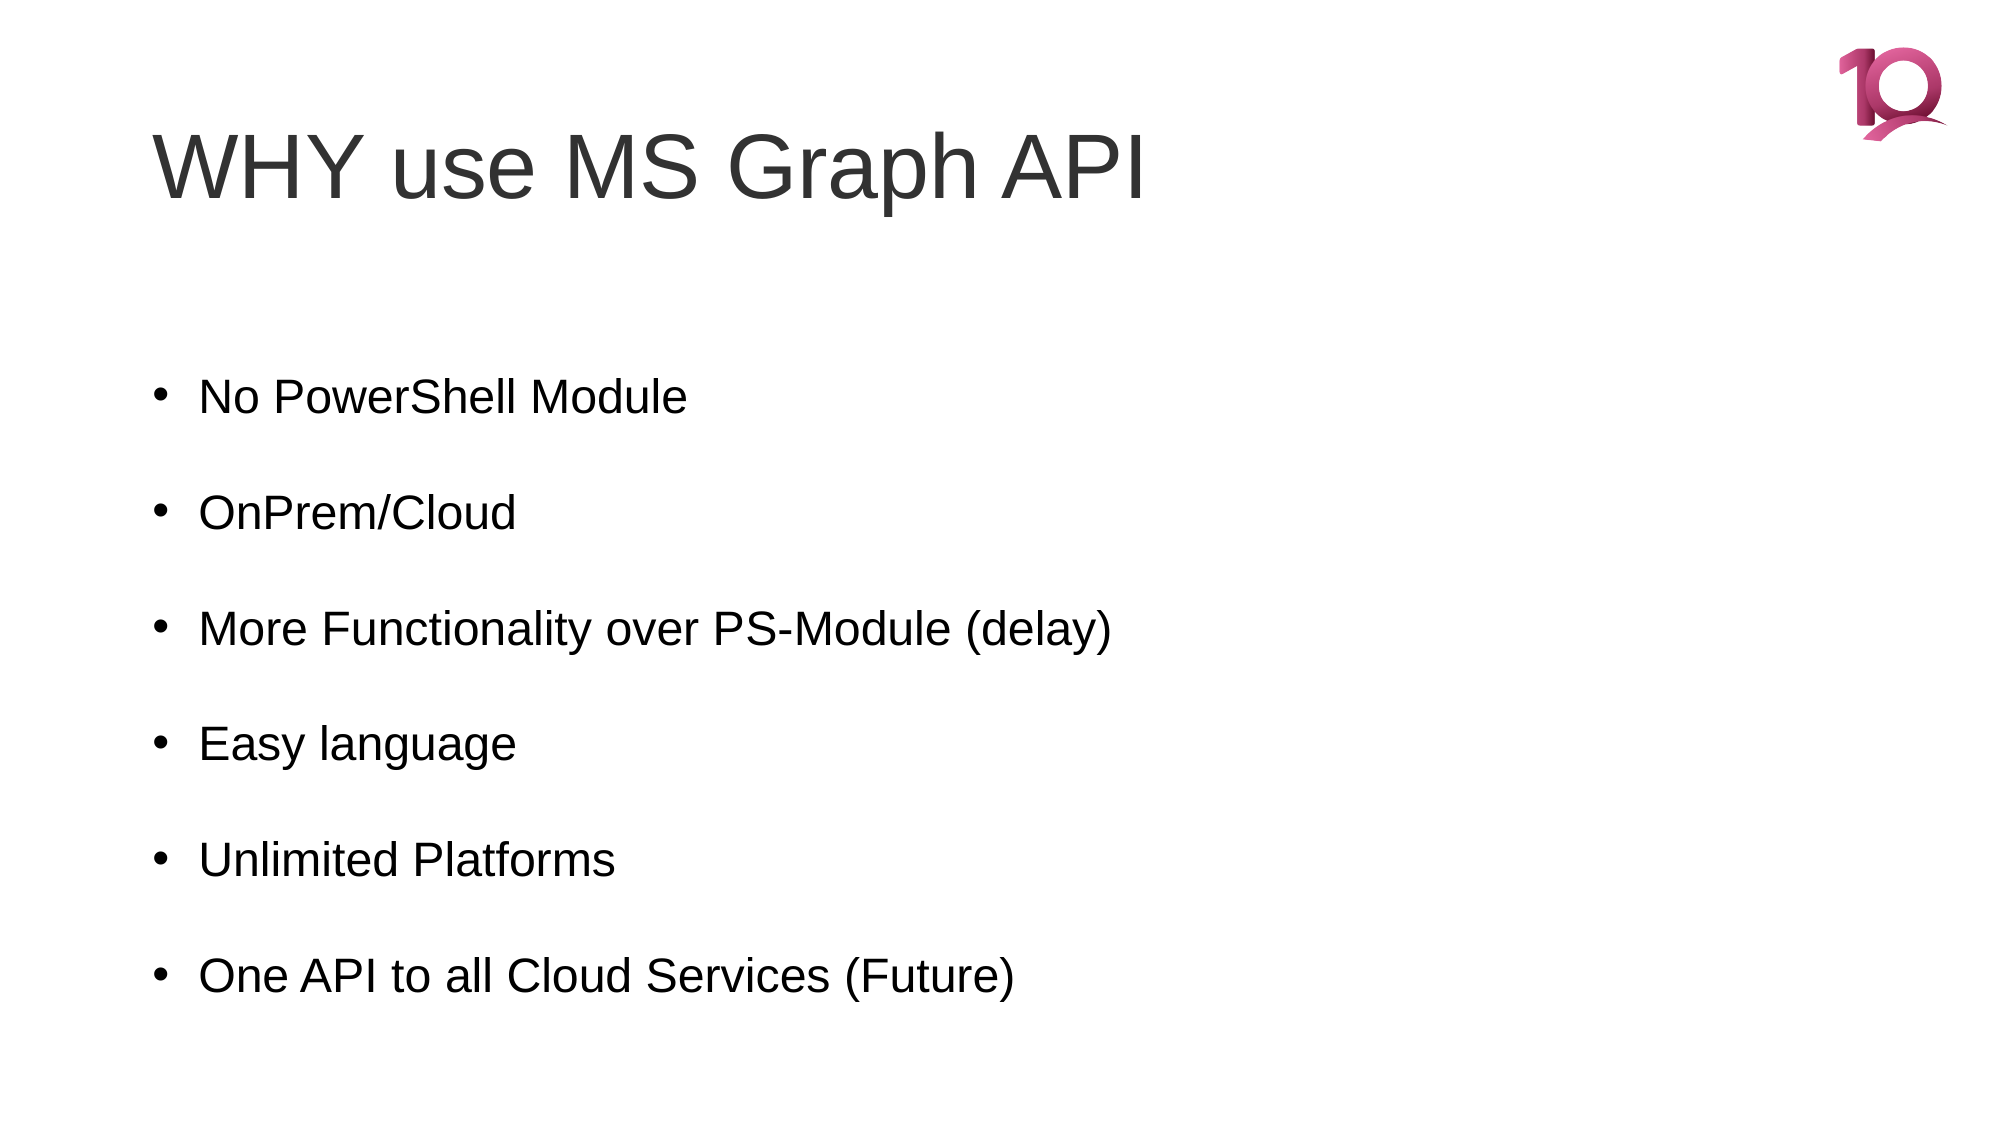

# WHY use MS Graph API
No PowerShell Module
OnPrem/Cloud
More Functionality over PS-Module (delay)
Easy language
Unlimited Platforms
One API to all Cloud Services (Future)